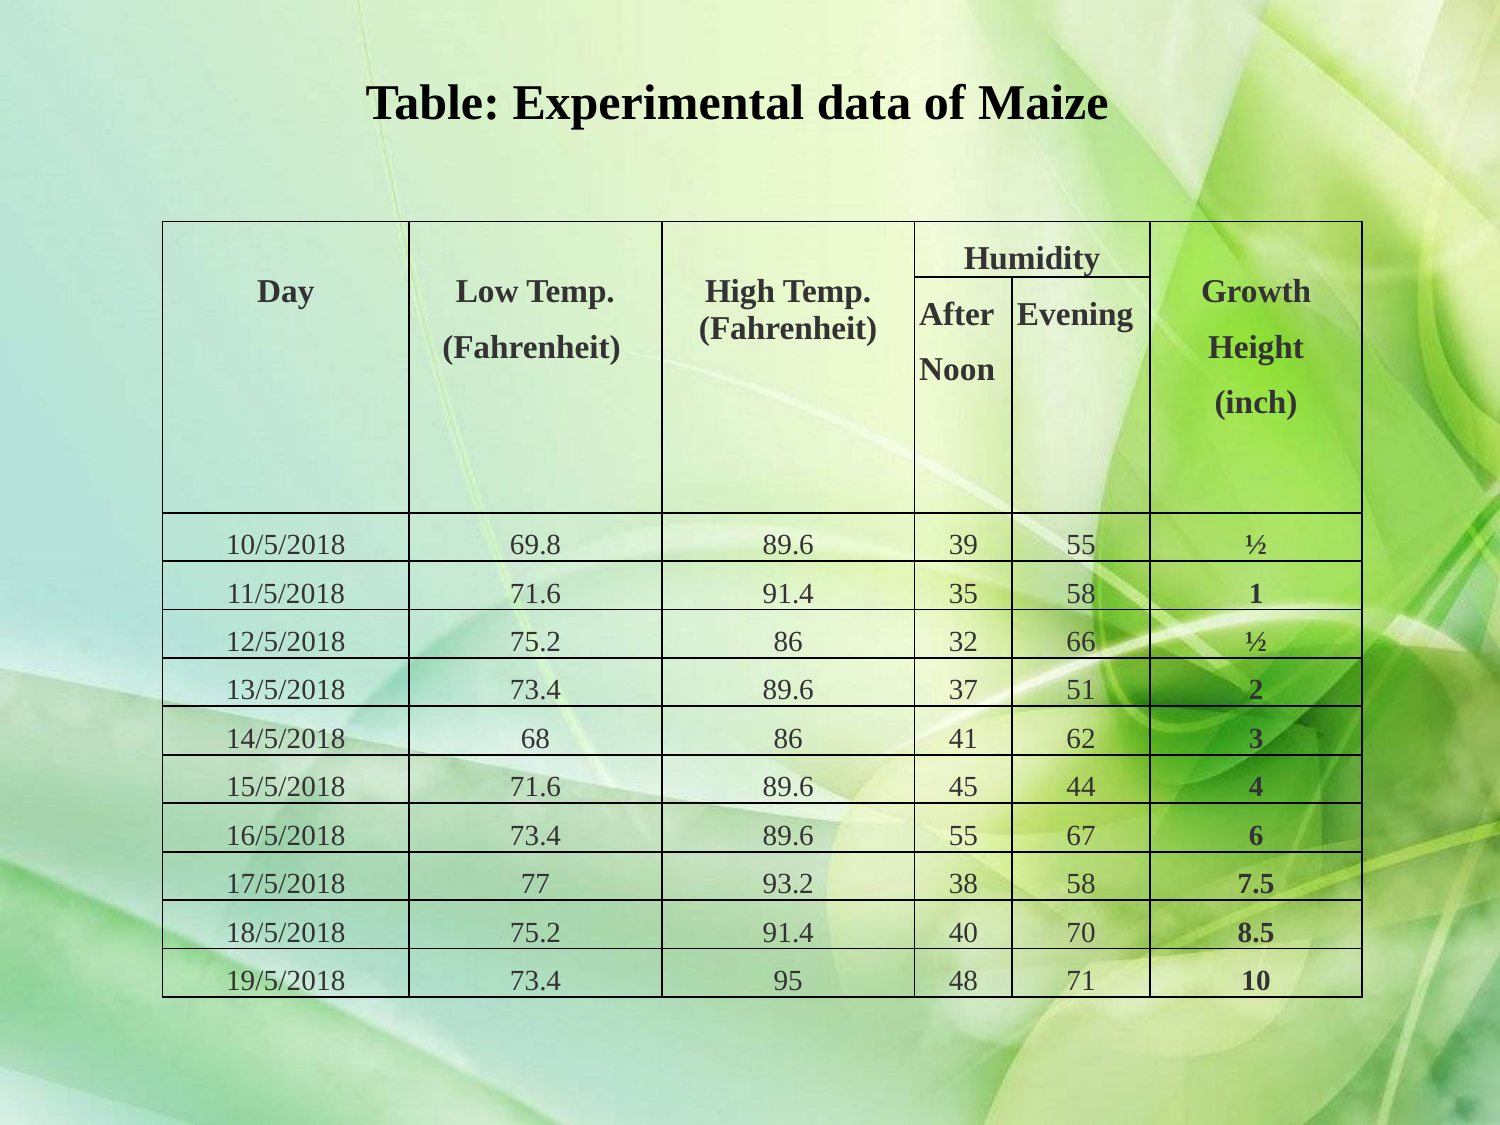

Table: Experimental data of Maize
| Day | Low Temp. (Fahrenheit) | High Temp. (Fahrenheit) | Humidity |  | Growth Height (inch) |
| --- | --- | --- | --- | --- | --- |
|  |  |  | After Noon | Evening |  |
| 10/5/2018 | 69.8 | 89.6 | 39 | 55 | ½ |
| 11/5/2018 | 71.6 | 91.4 | 35 | 58 | 1 |
| 12/5/2018 | 75.2 | 86 | 32 | 66 | ½ |
| 13/5/2018 | 73.4 | 89.6 | 37 | 51 | 2 |
| 14/5/2018 | 68 | 86 | 41 | 62 | 3 |
| 15/5/2018 | 71.6 | 89.6 | 45 | 44 | 4 |
| 16/5/2018 | 73.4 | 89.6 | 55 | 67 | 6 |
| 17/5/2018 | 77 | 93.2 | 38 | 58 | 7.5 |
| 18/5/2018 | 75.2 | 91.4 | 40 | 70 | 8.5 |
| 19/5/2018 | 73.4 | 95 | 48 | 71 | 10 |